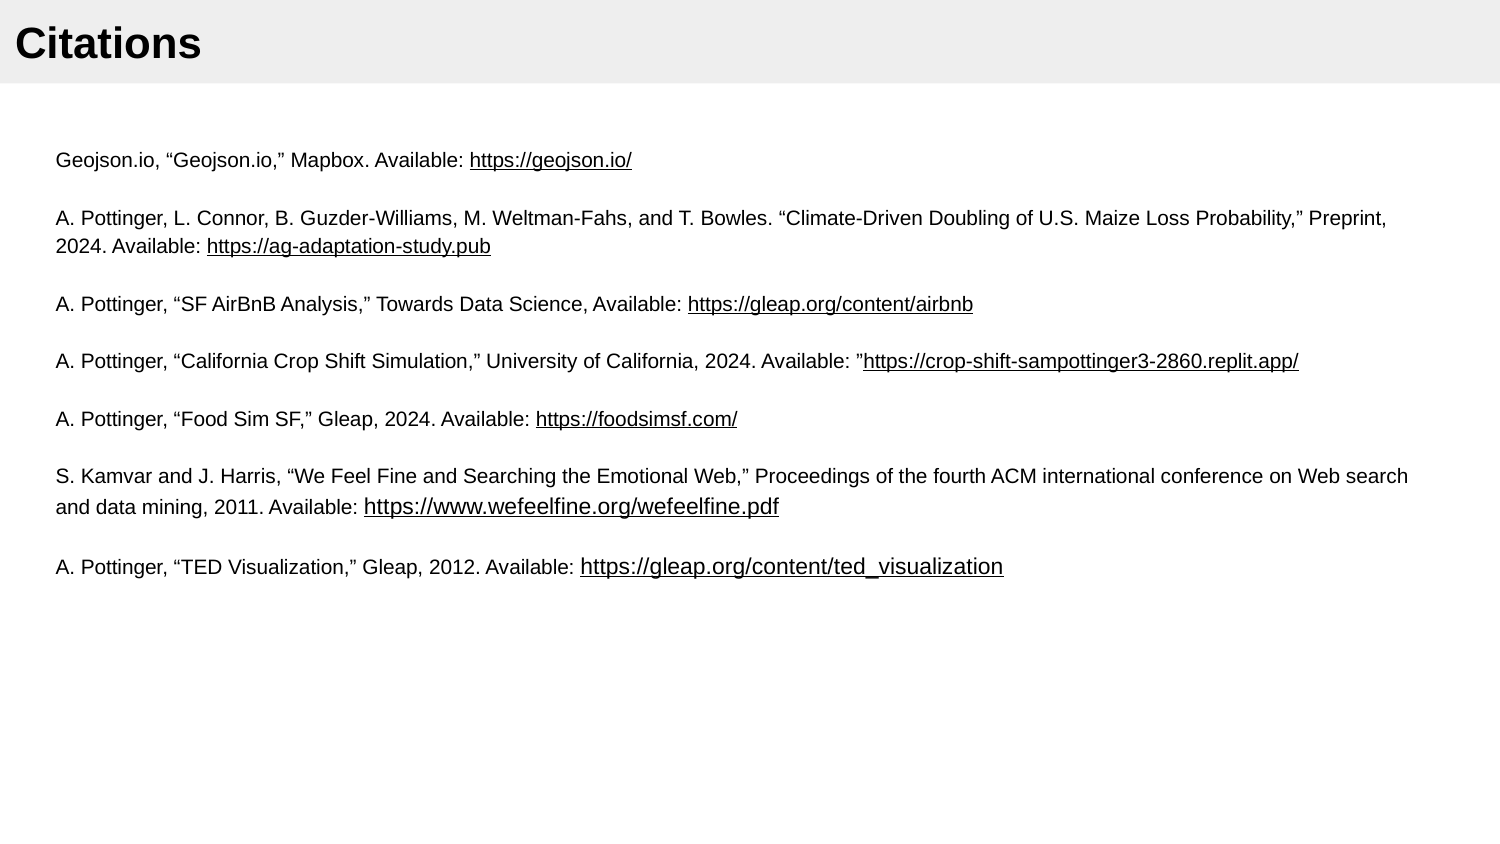

Citations

Geojson.io, “Geojson.io,” Mapbox. Available: https://geojson.io/

A. Pottinger, L. Connor, B. Guzder-Williams, M. Weltman-Fahs, and T. Bowles. “Climate-Driven Doubling of U.S. Maize Loss Probability,” Preprint, 2024. Available: https://ag-adaptation-study.pub

A. Pottinger, “SF AirBnB Analysis,” Towards Data Science, Available: https://gleap.org/content/airbnb

A. Pottinger, “California Crop Shift Simulation,” University of California, 2024. Available: ”https://crop-shift-sampottinger3-2860.replit.app/

A. Pottinger, “Food Sim SF,” Gleap, 2024. Available: https://foodsimsf.com/

S. Kamvar and J. Harris, “We Feel Fine and Searching the Emotional Web,” Proceedings of the fourth ACM international conference on Web search and data mining, 2011. Available: https://www.wefeelfine.org/wefeelfine.pdf

A. Pottinger, “TED Visualization,” Gleap, 2012. Available: https://gleap.org/content/ted_visualization